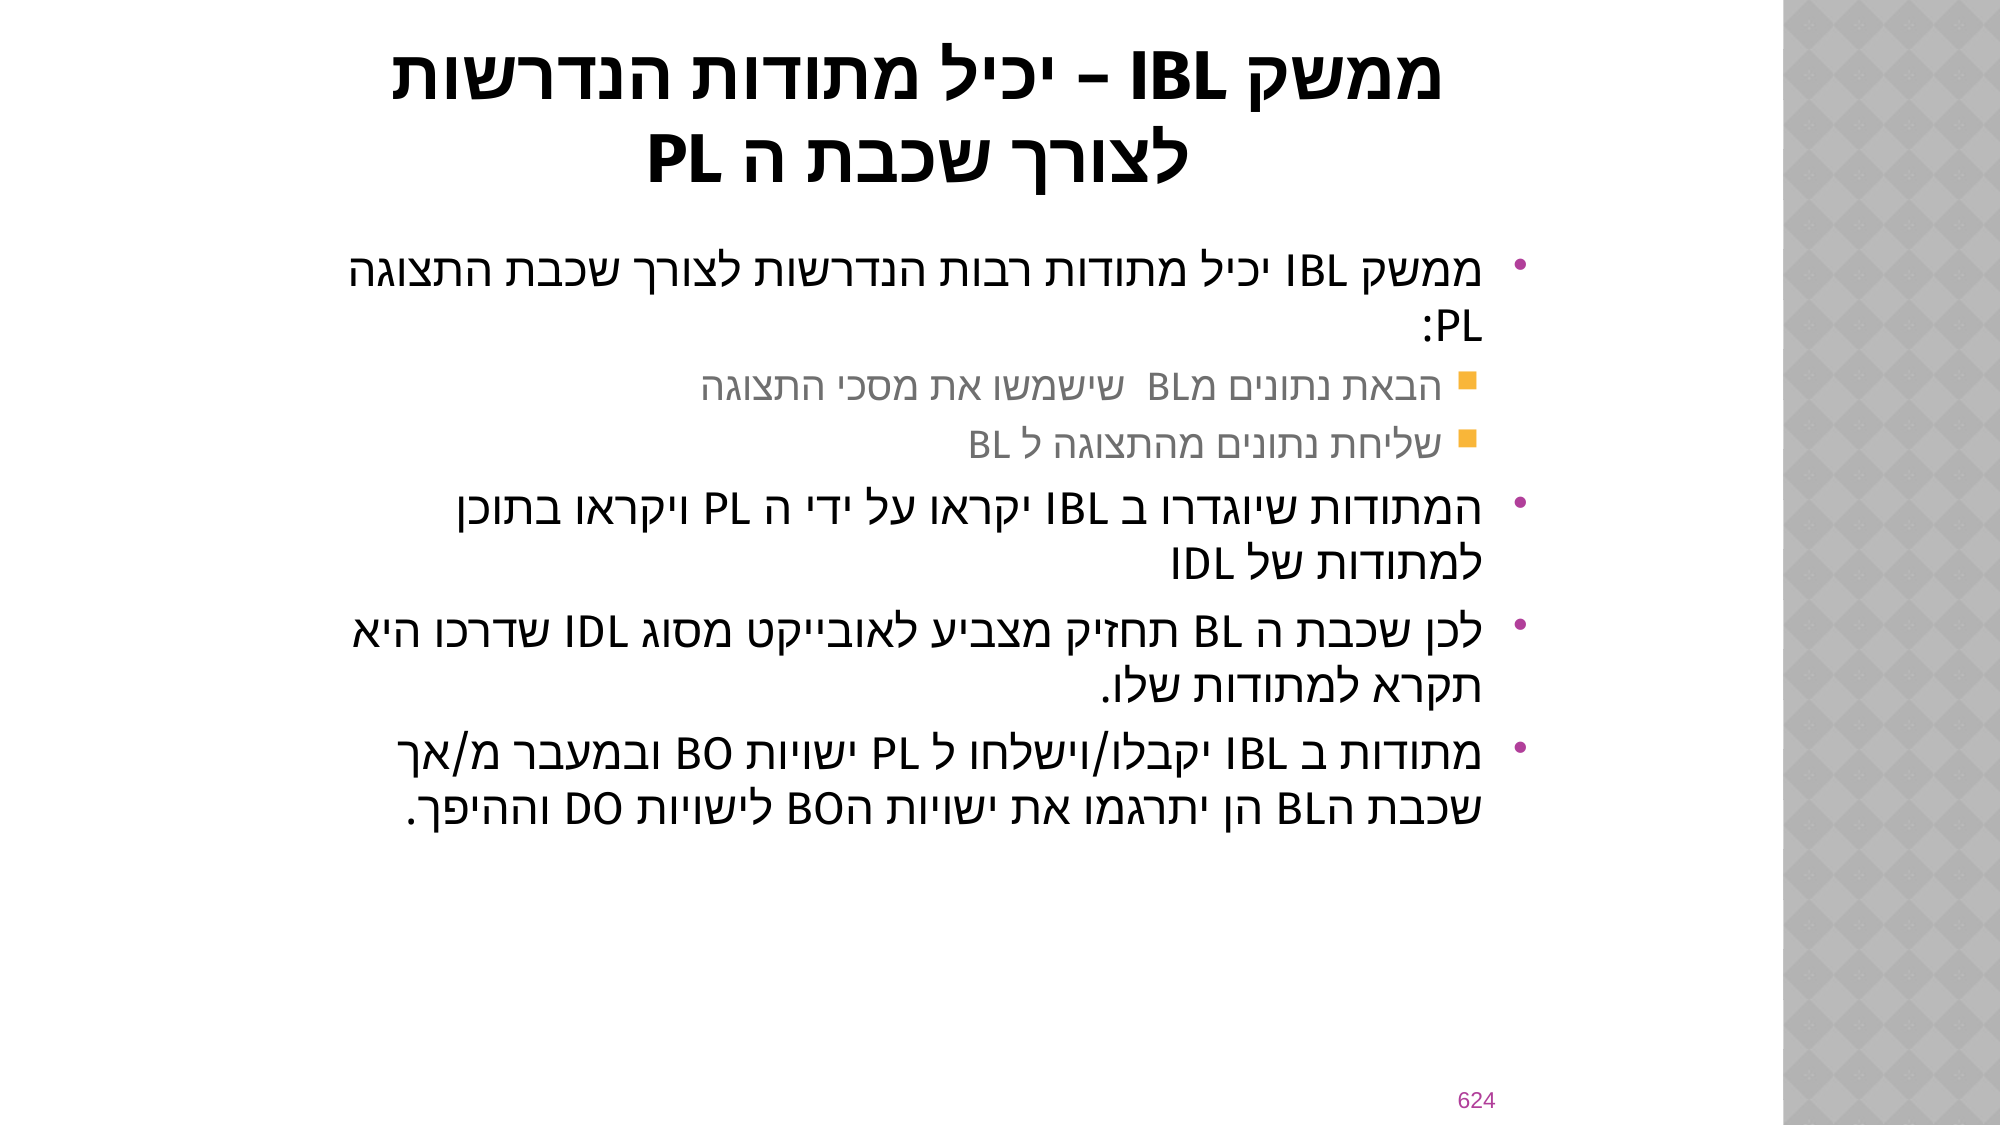

# ממשק IBL – יכיל מתודות הנדרשות לצורך שכבת ה PL
ממשק IBL יכיל מתודות רבות הנדרשות לצורך שכבת התצוגה PL:
הבאת נתונים מBL  שישמשו את מסכי התצוגה
שליחת נתונים מהתצוגה ל BL
המתודות שיוגדרו ב IBL יקראו על ידי ה PL ויקראו בתוכן למתודות של IDL
לכן שכבת ה BL תחזיק מצביע לאובייקט מסוג IDL שדרכו היא תקרא למתודות שלו.
מתודות ב IBL יקבלו/וישלחו ל PL ישויות BO ובמעבר מ/אך שכבת הBL הן יתרגמו את ישויות הBO לישויות DO וההיפך.

624